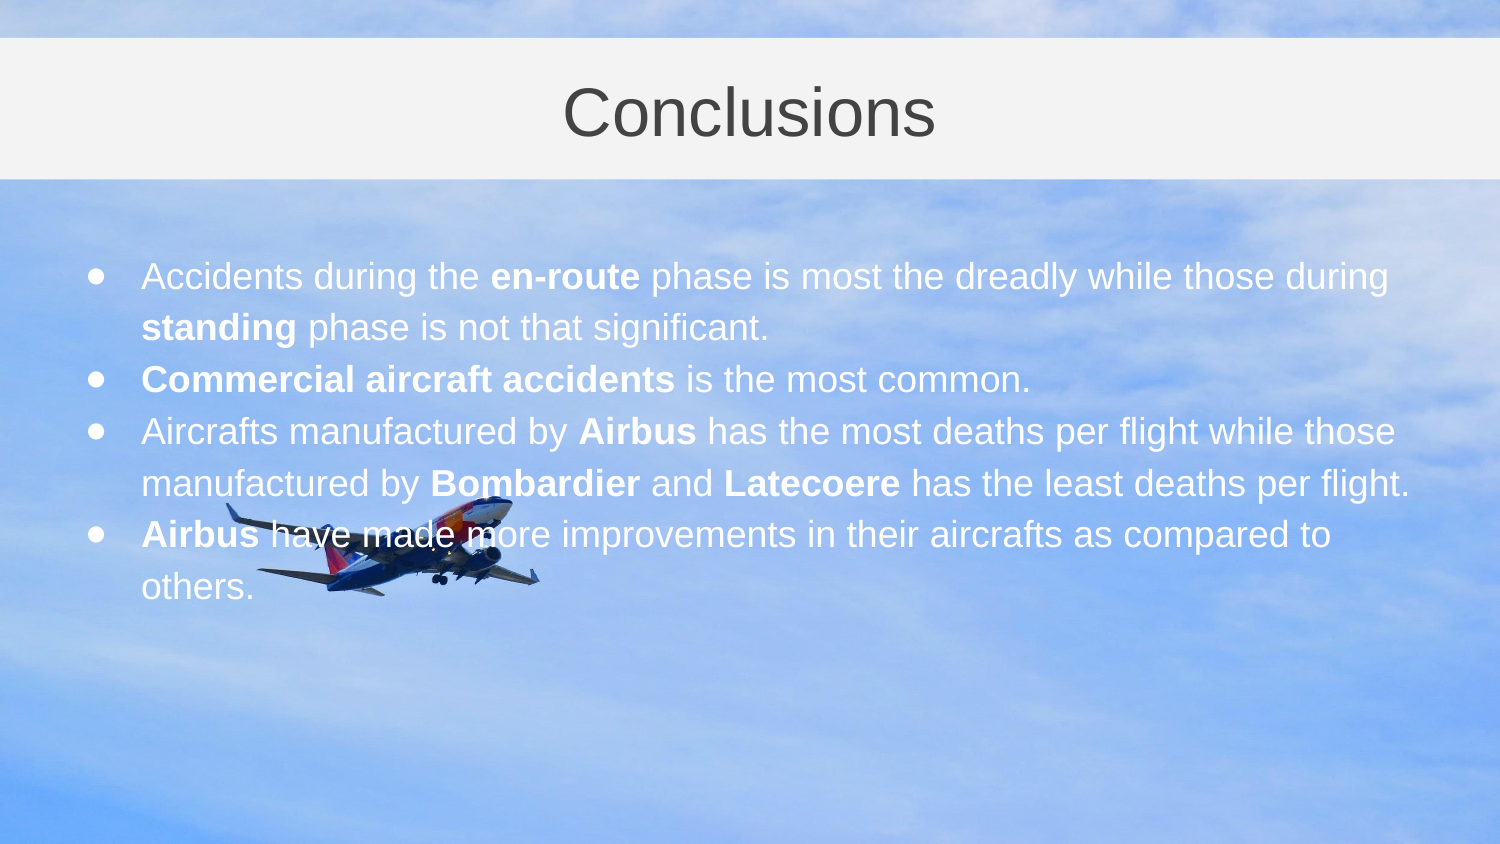

# Conclusions
Accidents during the en-route phase is most the dreadly while those during standing phase is not that significant.
Commercial aircraft accidents is the most common.
Aircrafts manufactured by Airbus has the most deaths per flight while those manufactured by Bombardier and Latecoere has the least deaths per flight.
Airbus have made more improvements in their aircrafts as compared to others.